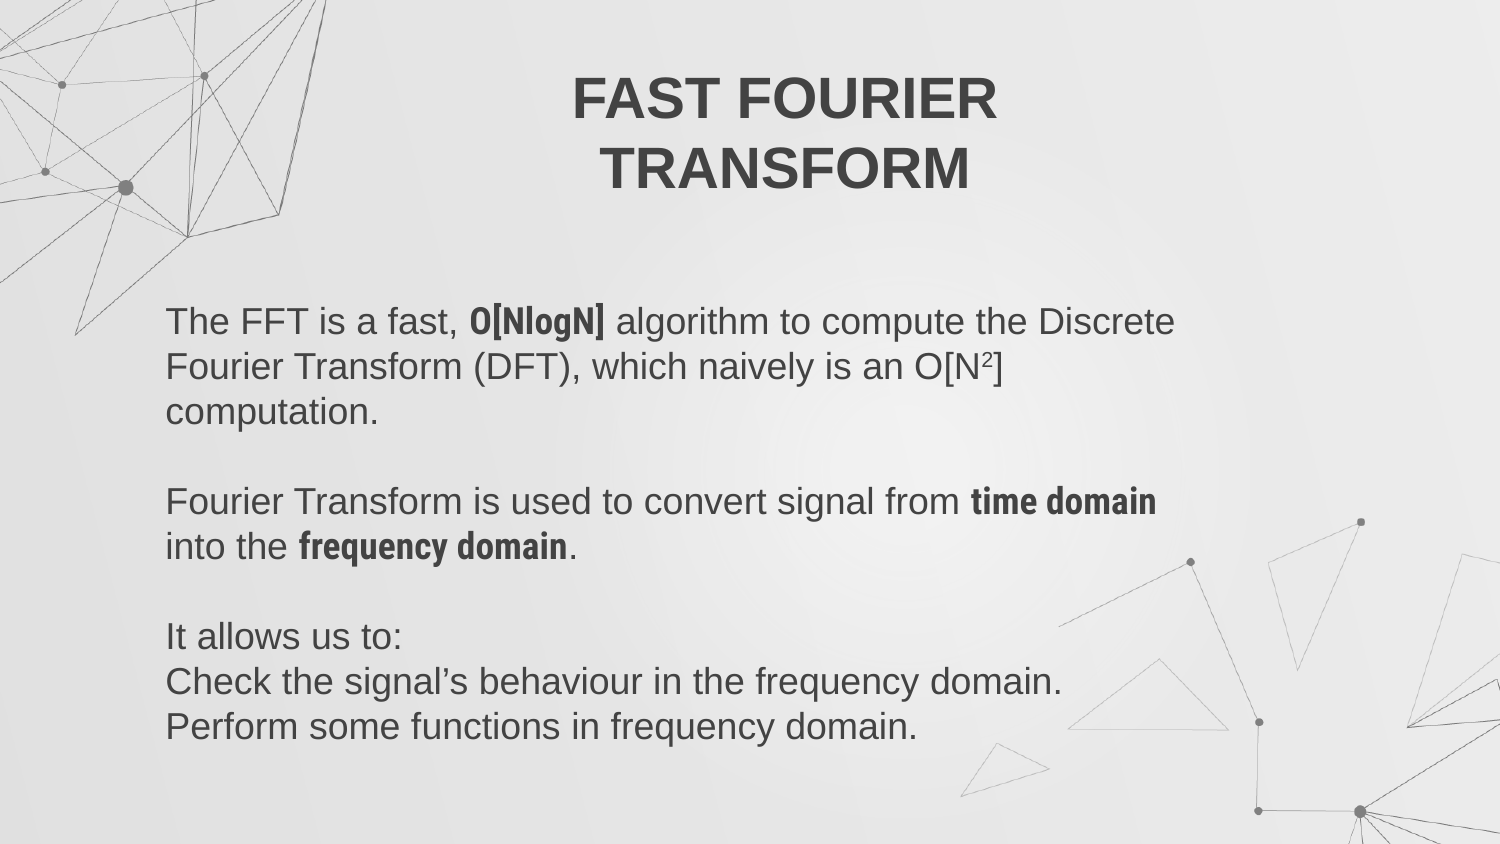

# FAST FOURIER TRANSFORM
The FFT is a fast, O[NlogN] algorithm to compute the Discrete Fourier Transform (DFT), which naively is an O[N2] computation.

Fourier Transform is used to convert signal from time domain into the frequency domain.

It allows us to:
Check the signal’s behaviour in the frequency domain.
Perform some functions in frequency domain.